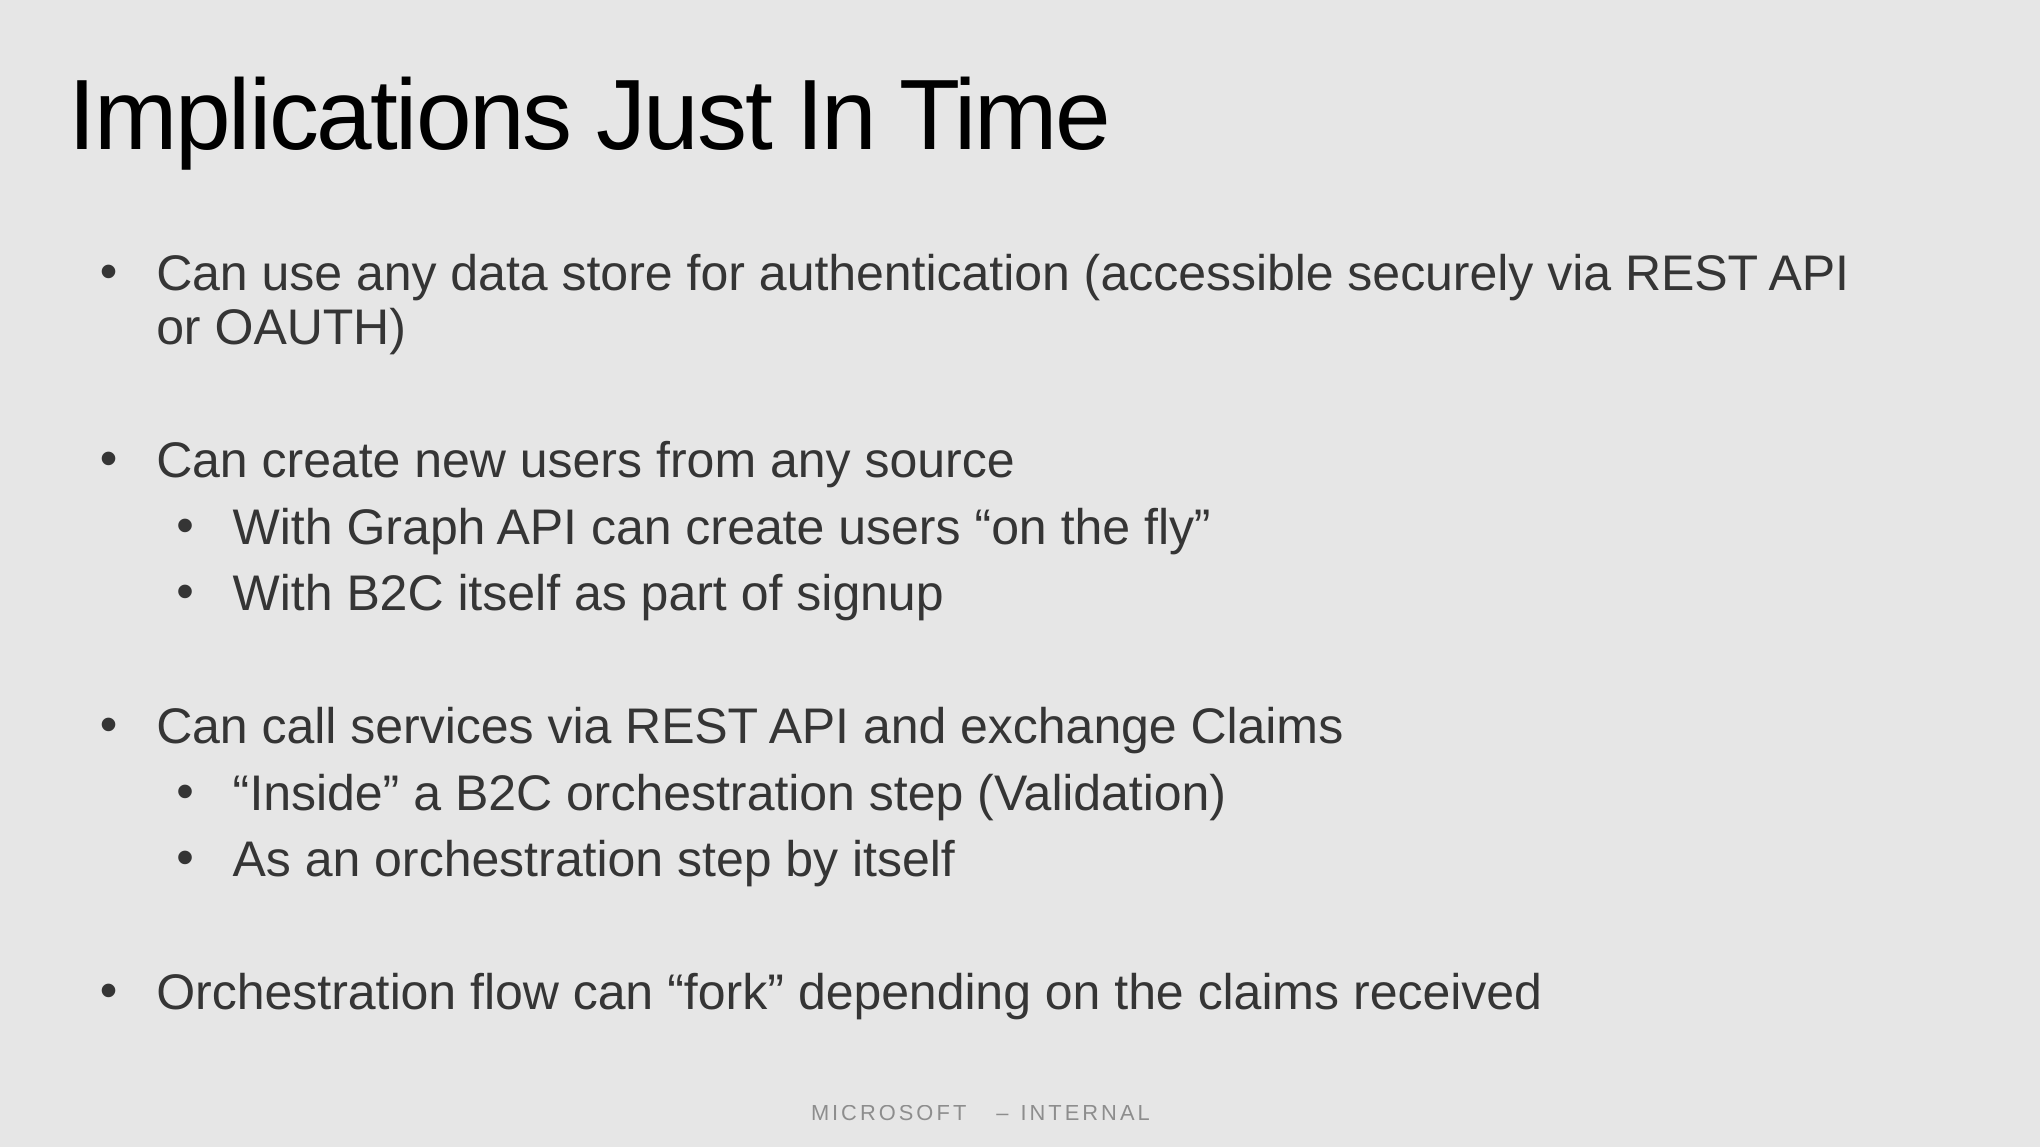

# Implications Just In Time
Can use any data store for authentication (accessible securely via REST API or OAUTH)

Can create new users from any source
With Graph API can create users “on the fly”
With B2C itself as part of signup

Can call services via REST API and exchange Claims
“Inside” a B2C orchestration step (Validation)
As an orchestration step by itself

Orchestration flow can “fork” depending on the claims received